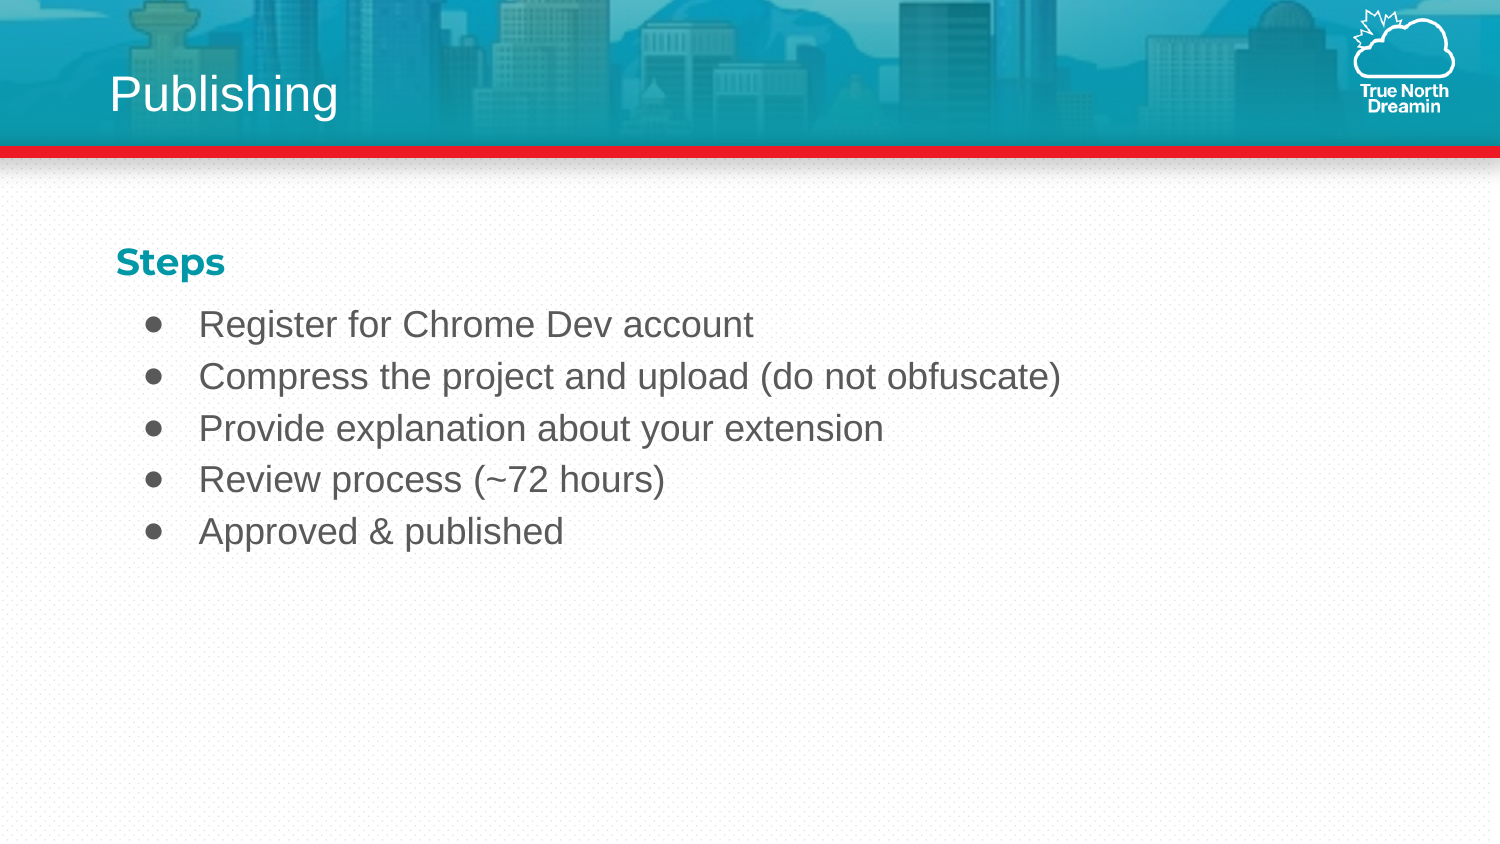

Publishing
Steps
Register for Chrome Dev account
Compress the project and upload (do not obfuscate)
Provide explanation about your extension
Review process (~72 hours)
Approved & published